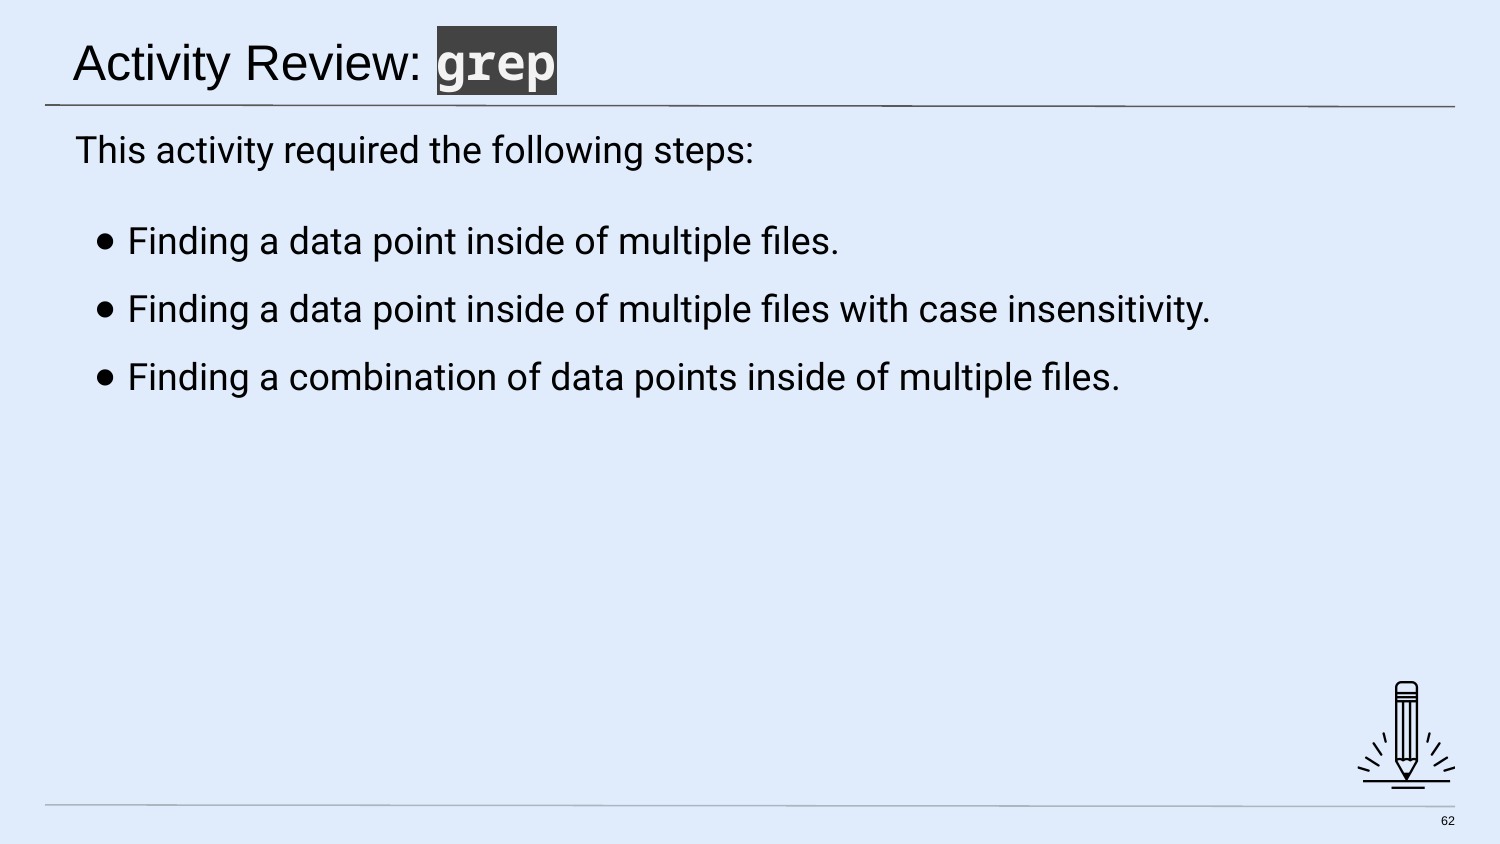

# Activity Review: grep
This activity required the following steps:
Finding a data point inside of multiple files.
Finding a data point inside of multiple files with case insensitivity.
Finding a combination of data points inside of multiple files.
62